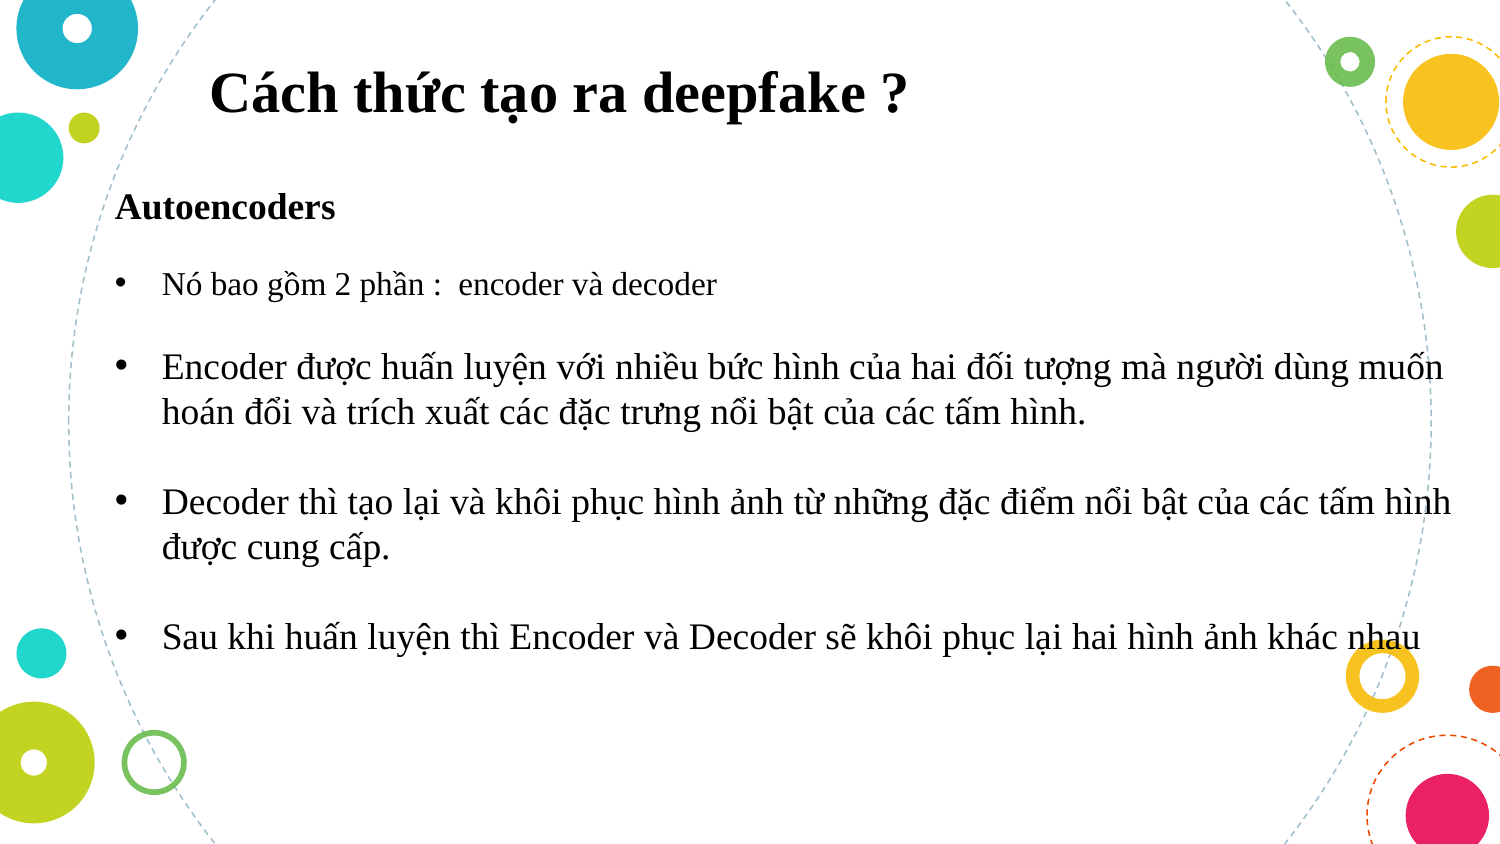

Cách thức tạo ra deepfake ?
Autoencoders

Nó bao gồm 2 phần :  encoder và decoder

Encoder được huấn luyện với nhiều bức hình của hai đối tượng mà người dùng muốn hoán đổi và trích xuất các đặc trưng nổi bật của các tấm hình.

Decoder thì tạo lại và khôi phục hình ảnh từ những đặc điểm nổi bật của các tấm hình được cung cấp.

Sau khi huấn luyện thì Encoder và Decoder sẽ khôi phục lại hai hình ảnh khác nhau